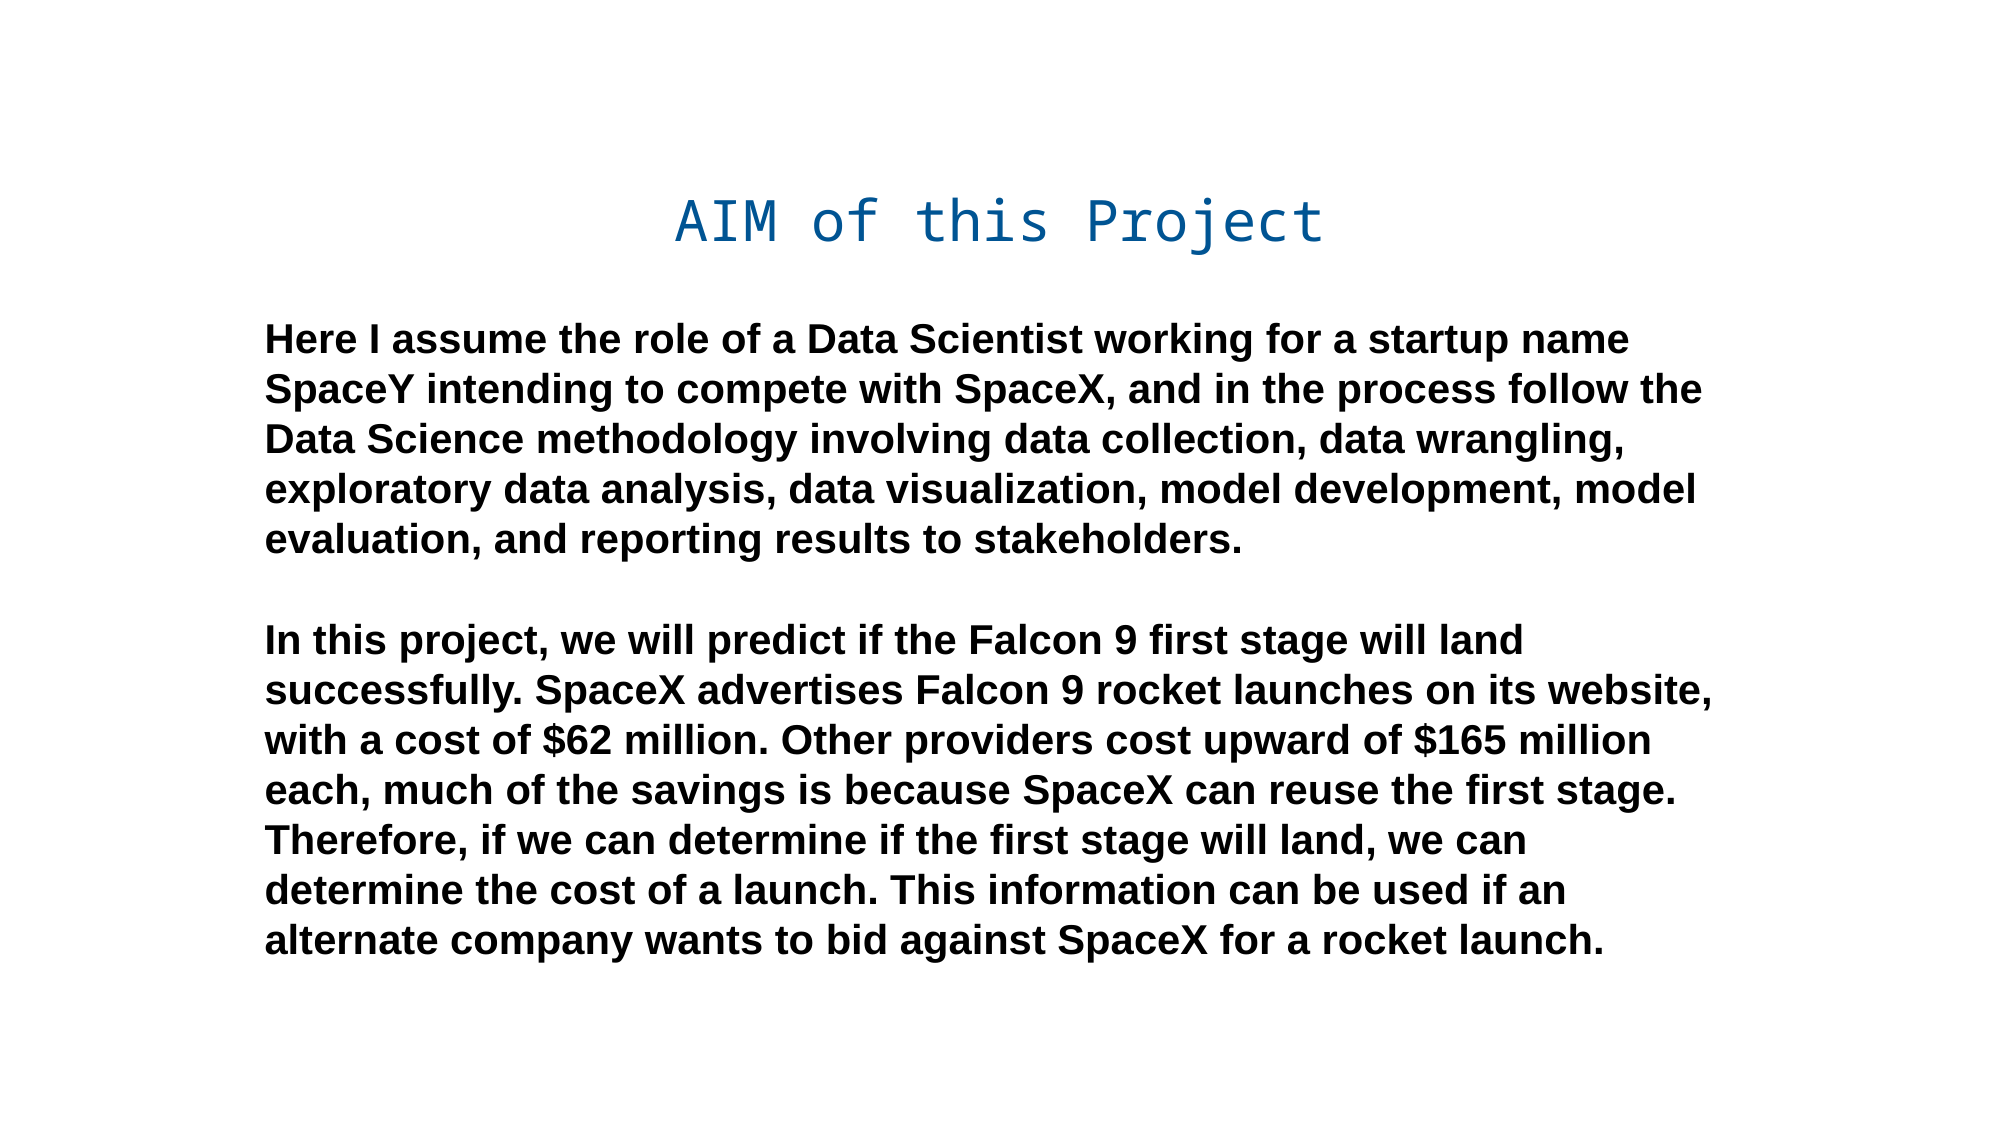

# AIM of this Project
Here I assume the role of a Data Scientist working for a startup name SpaceY intending to compete with SpaceX, and in the process follow the Data Science methodology involving data collection, data wrangling, exploratory data analysis, data visualization, model development, model evaluation, and reporting results to stakeholders.

In this project, we will predict if the Falcon 9 first stage will land successfully. SpaceX advertises Falcon 9 rocket launches on its website, with a cost of $62 million. Other providers cost upward of $165 million each, much of the savings is because SpaceX can reuse the first stage. Therefore, if we can determine if the first stage will land, we can determine the cost of a launch. This information can be used if an alternate company wants to bid against SpaceX for a rocket launch.